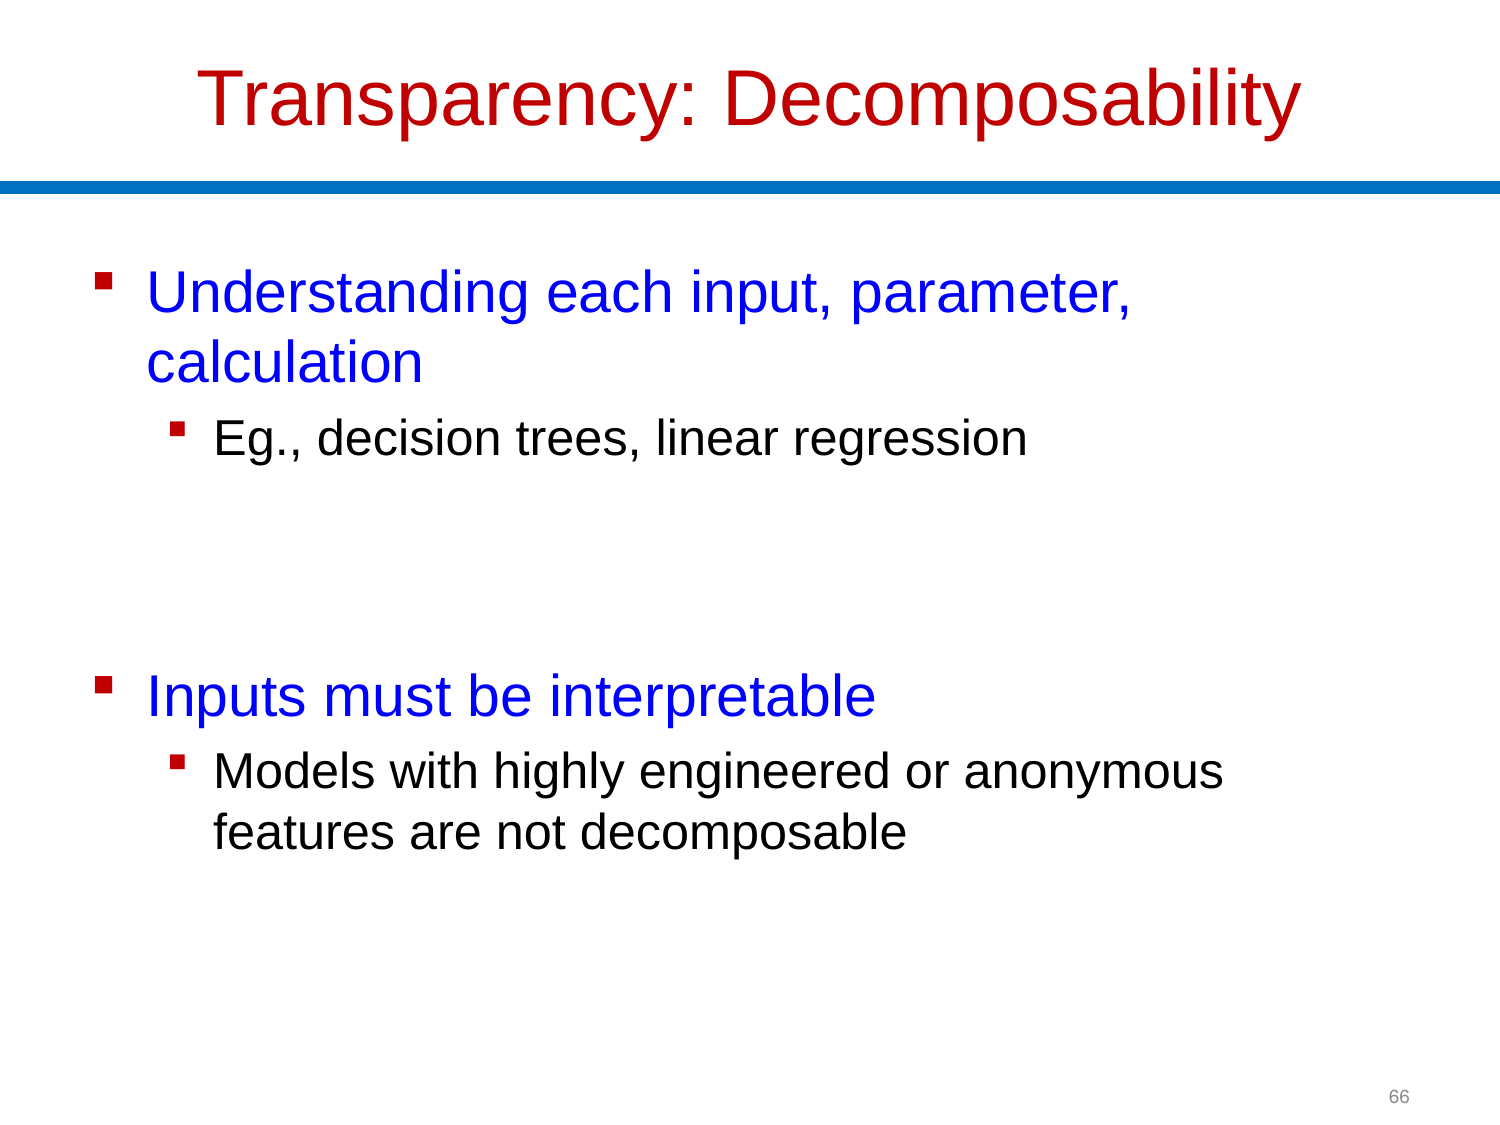

# Transparency: Decomposability
Understanding each input, parameter, calculation
Eg., decision trees, linear regression

Inputs must be interpretable
Models with highly engineered or anonymous features are not decomposable
66